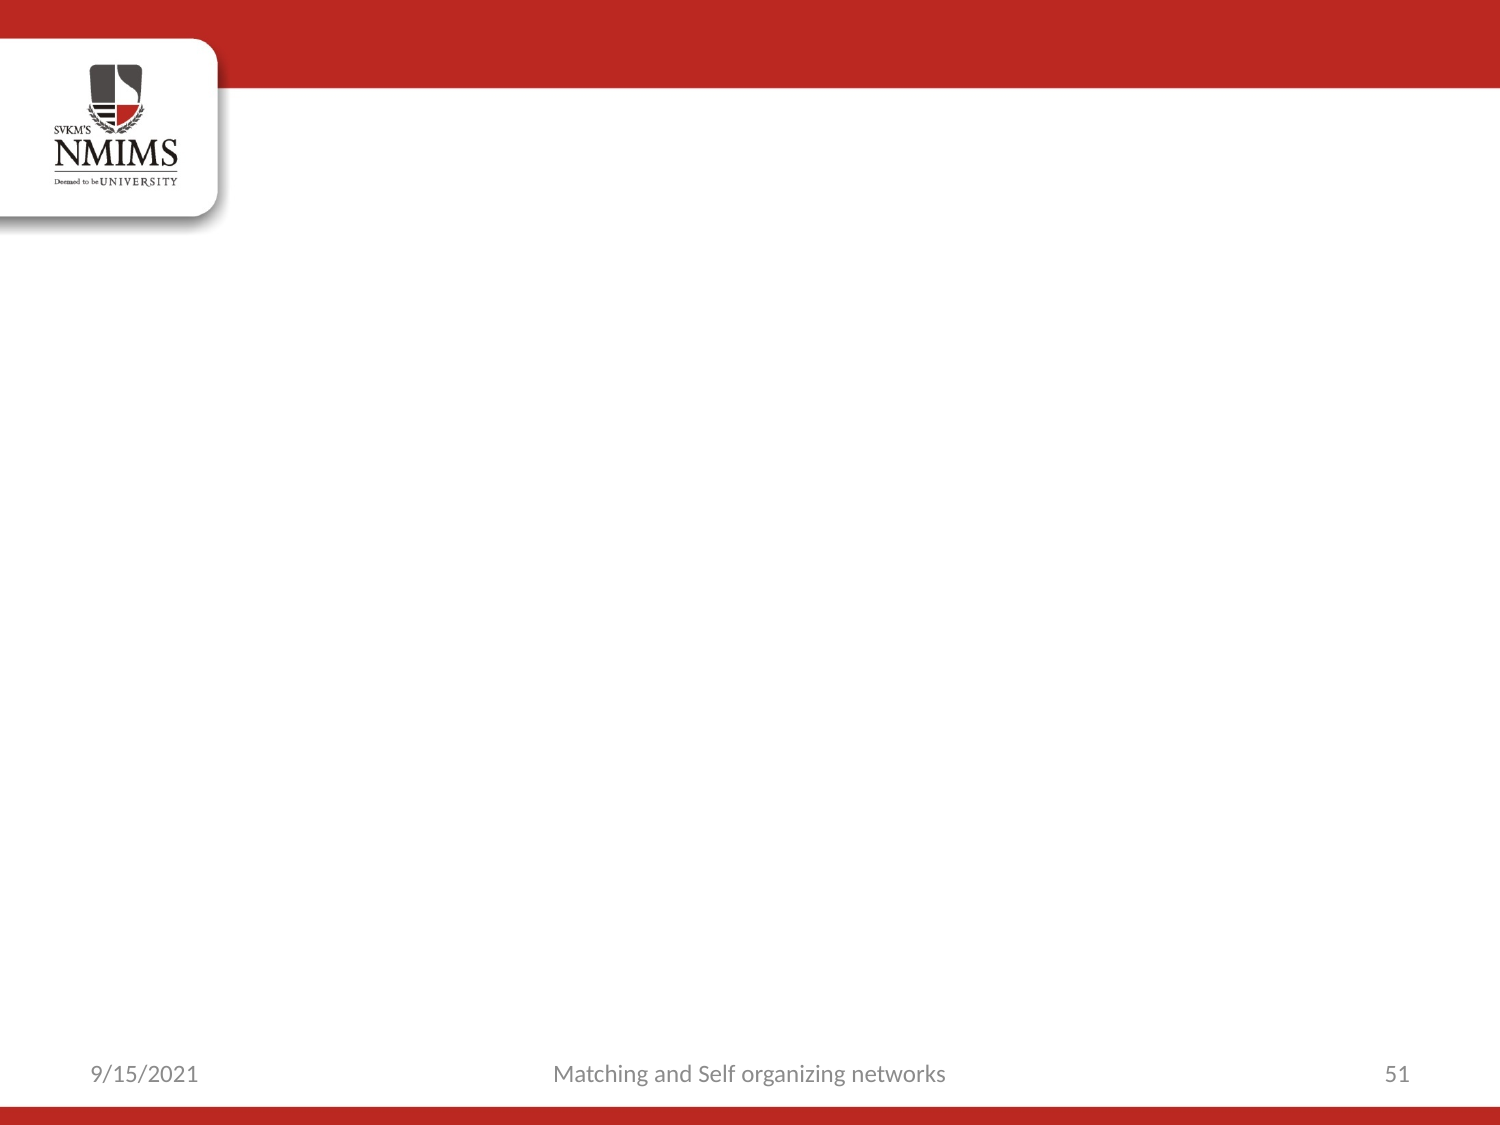

9/15/2021
Matching and Self organizing networks
51